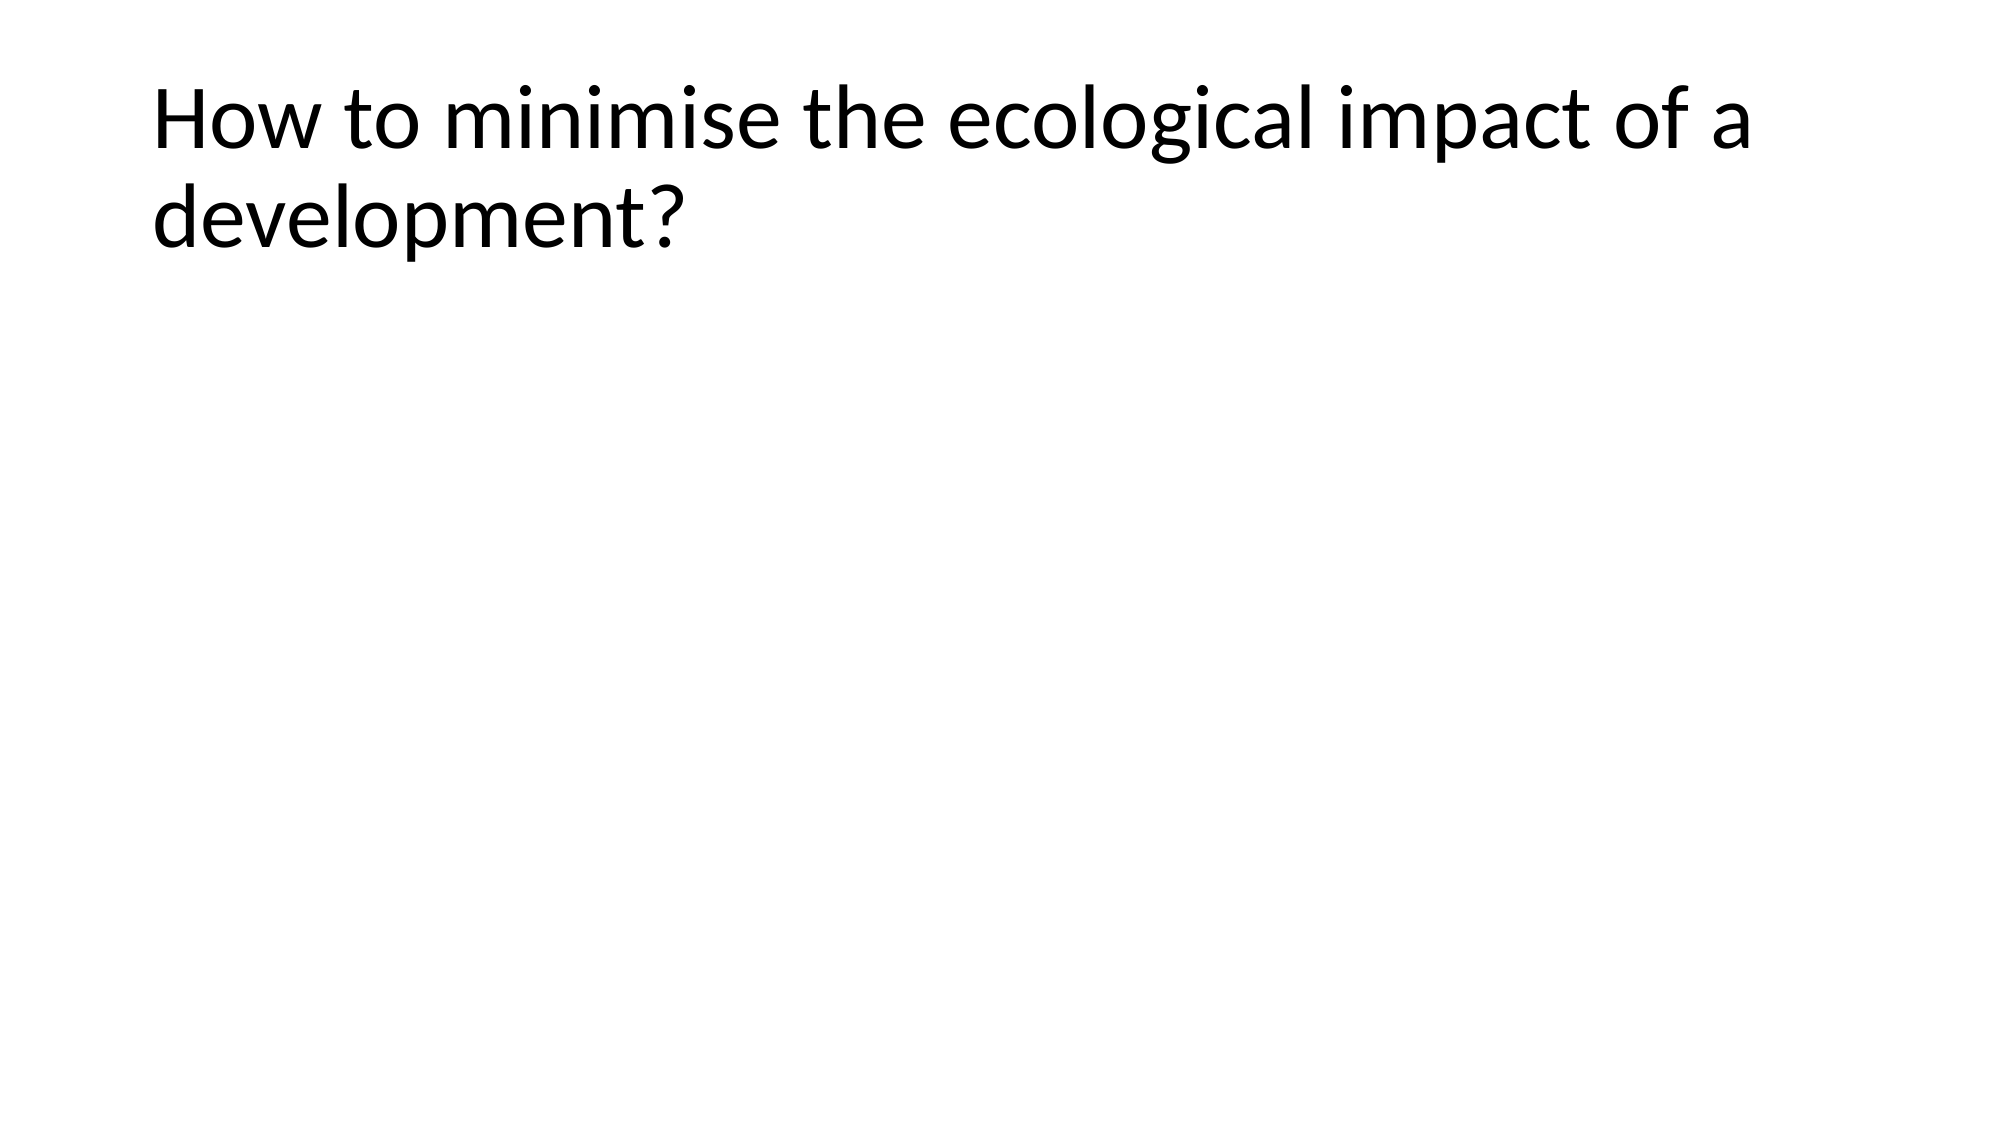

# How to minimise the ecological impact of a development?